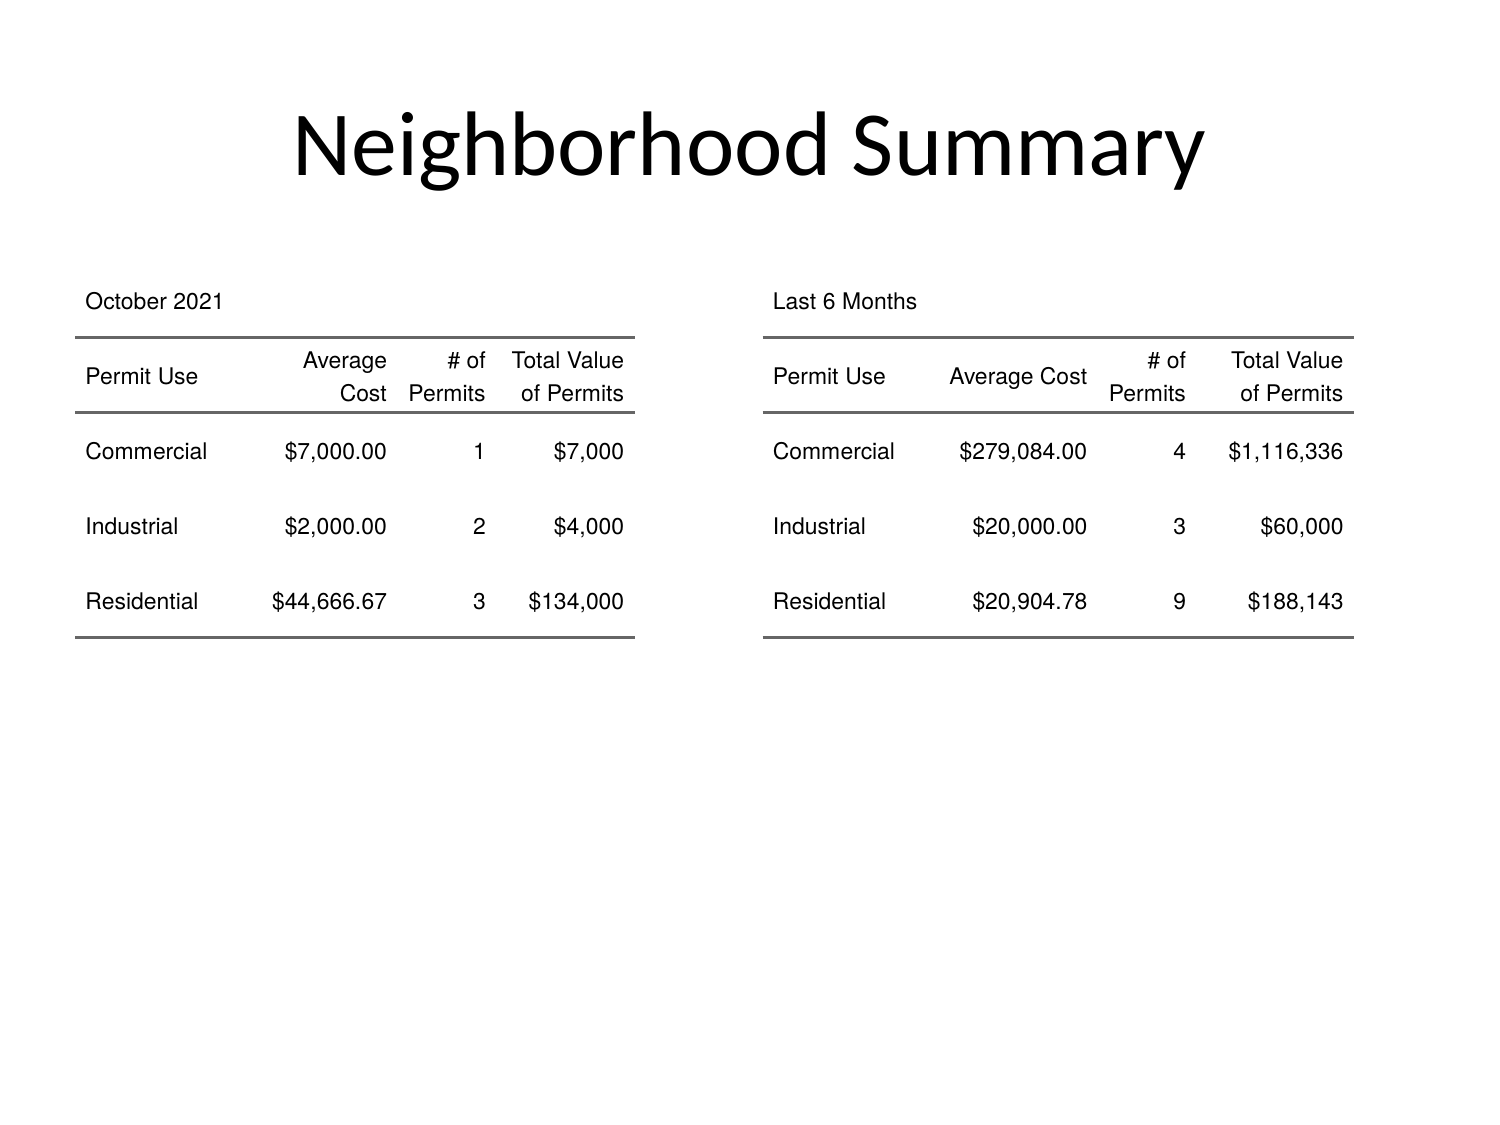

# Neighborhood Summary
| October 2021 | October 2021 | October 2021 | October 2021 |
| --- | --- | --- | --- |
| Permit Use | Average Cost | # of Permits | Total Value of Permits |
| Commercial | $7,000.00 | 1 | $7,000 |
| Industrial | $2,000.00 | 2 | $4,000 |
| Residential | $44,666.67 | 3 | $134,000 |
| Last 6 Months | Last 6 Months | Last 6 Months | Last 6 Months |
| --- | --- | --- | --- |
| Permit Use | Average Cost | # of Permits | Total Value of Permits |
| Commercial | $279,084.00 | 4 | $1,116,336 |
| Industrial | $20,000.00 | 3 | $60,000 |
| Residential | $20,904.78 | 9 | $188,143 |